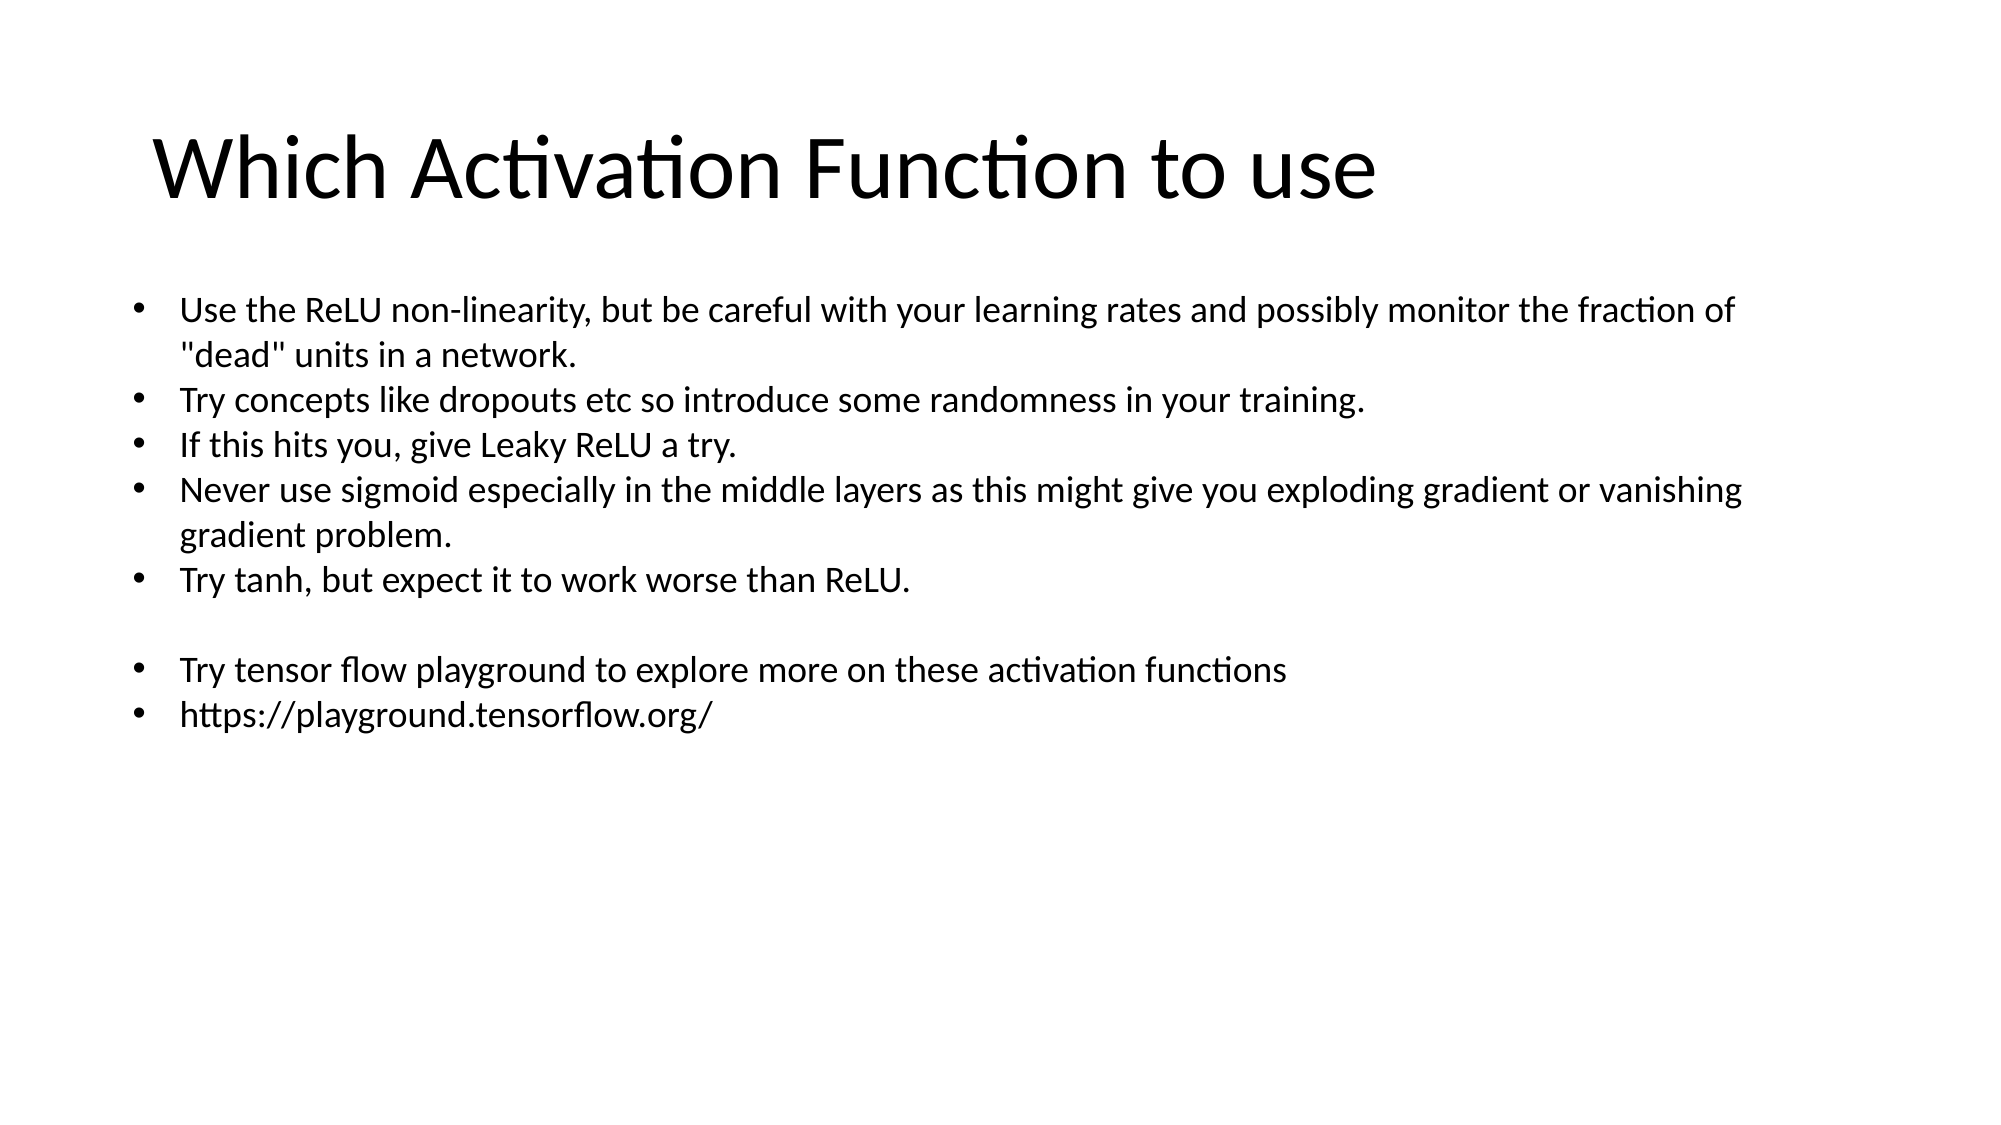

# Which Activation Function to use
Use the ReLU non-linearity, but be careful with your learning rates and possibly monitor the fraction of "dead" units in a network.
Try concepts like dropouts etc so introduce some randomness in your training.
If this hits you, give Leaky ReLU a try.
Never use sigmoid especially in the middle layers as this might give you exploding gradient or vanishing gradient problem.
Try tanh, but expect it to work worse than ReLU.

Try tensor flow playground to explore more on these activation functions
https://playground.tensorflow.org/